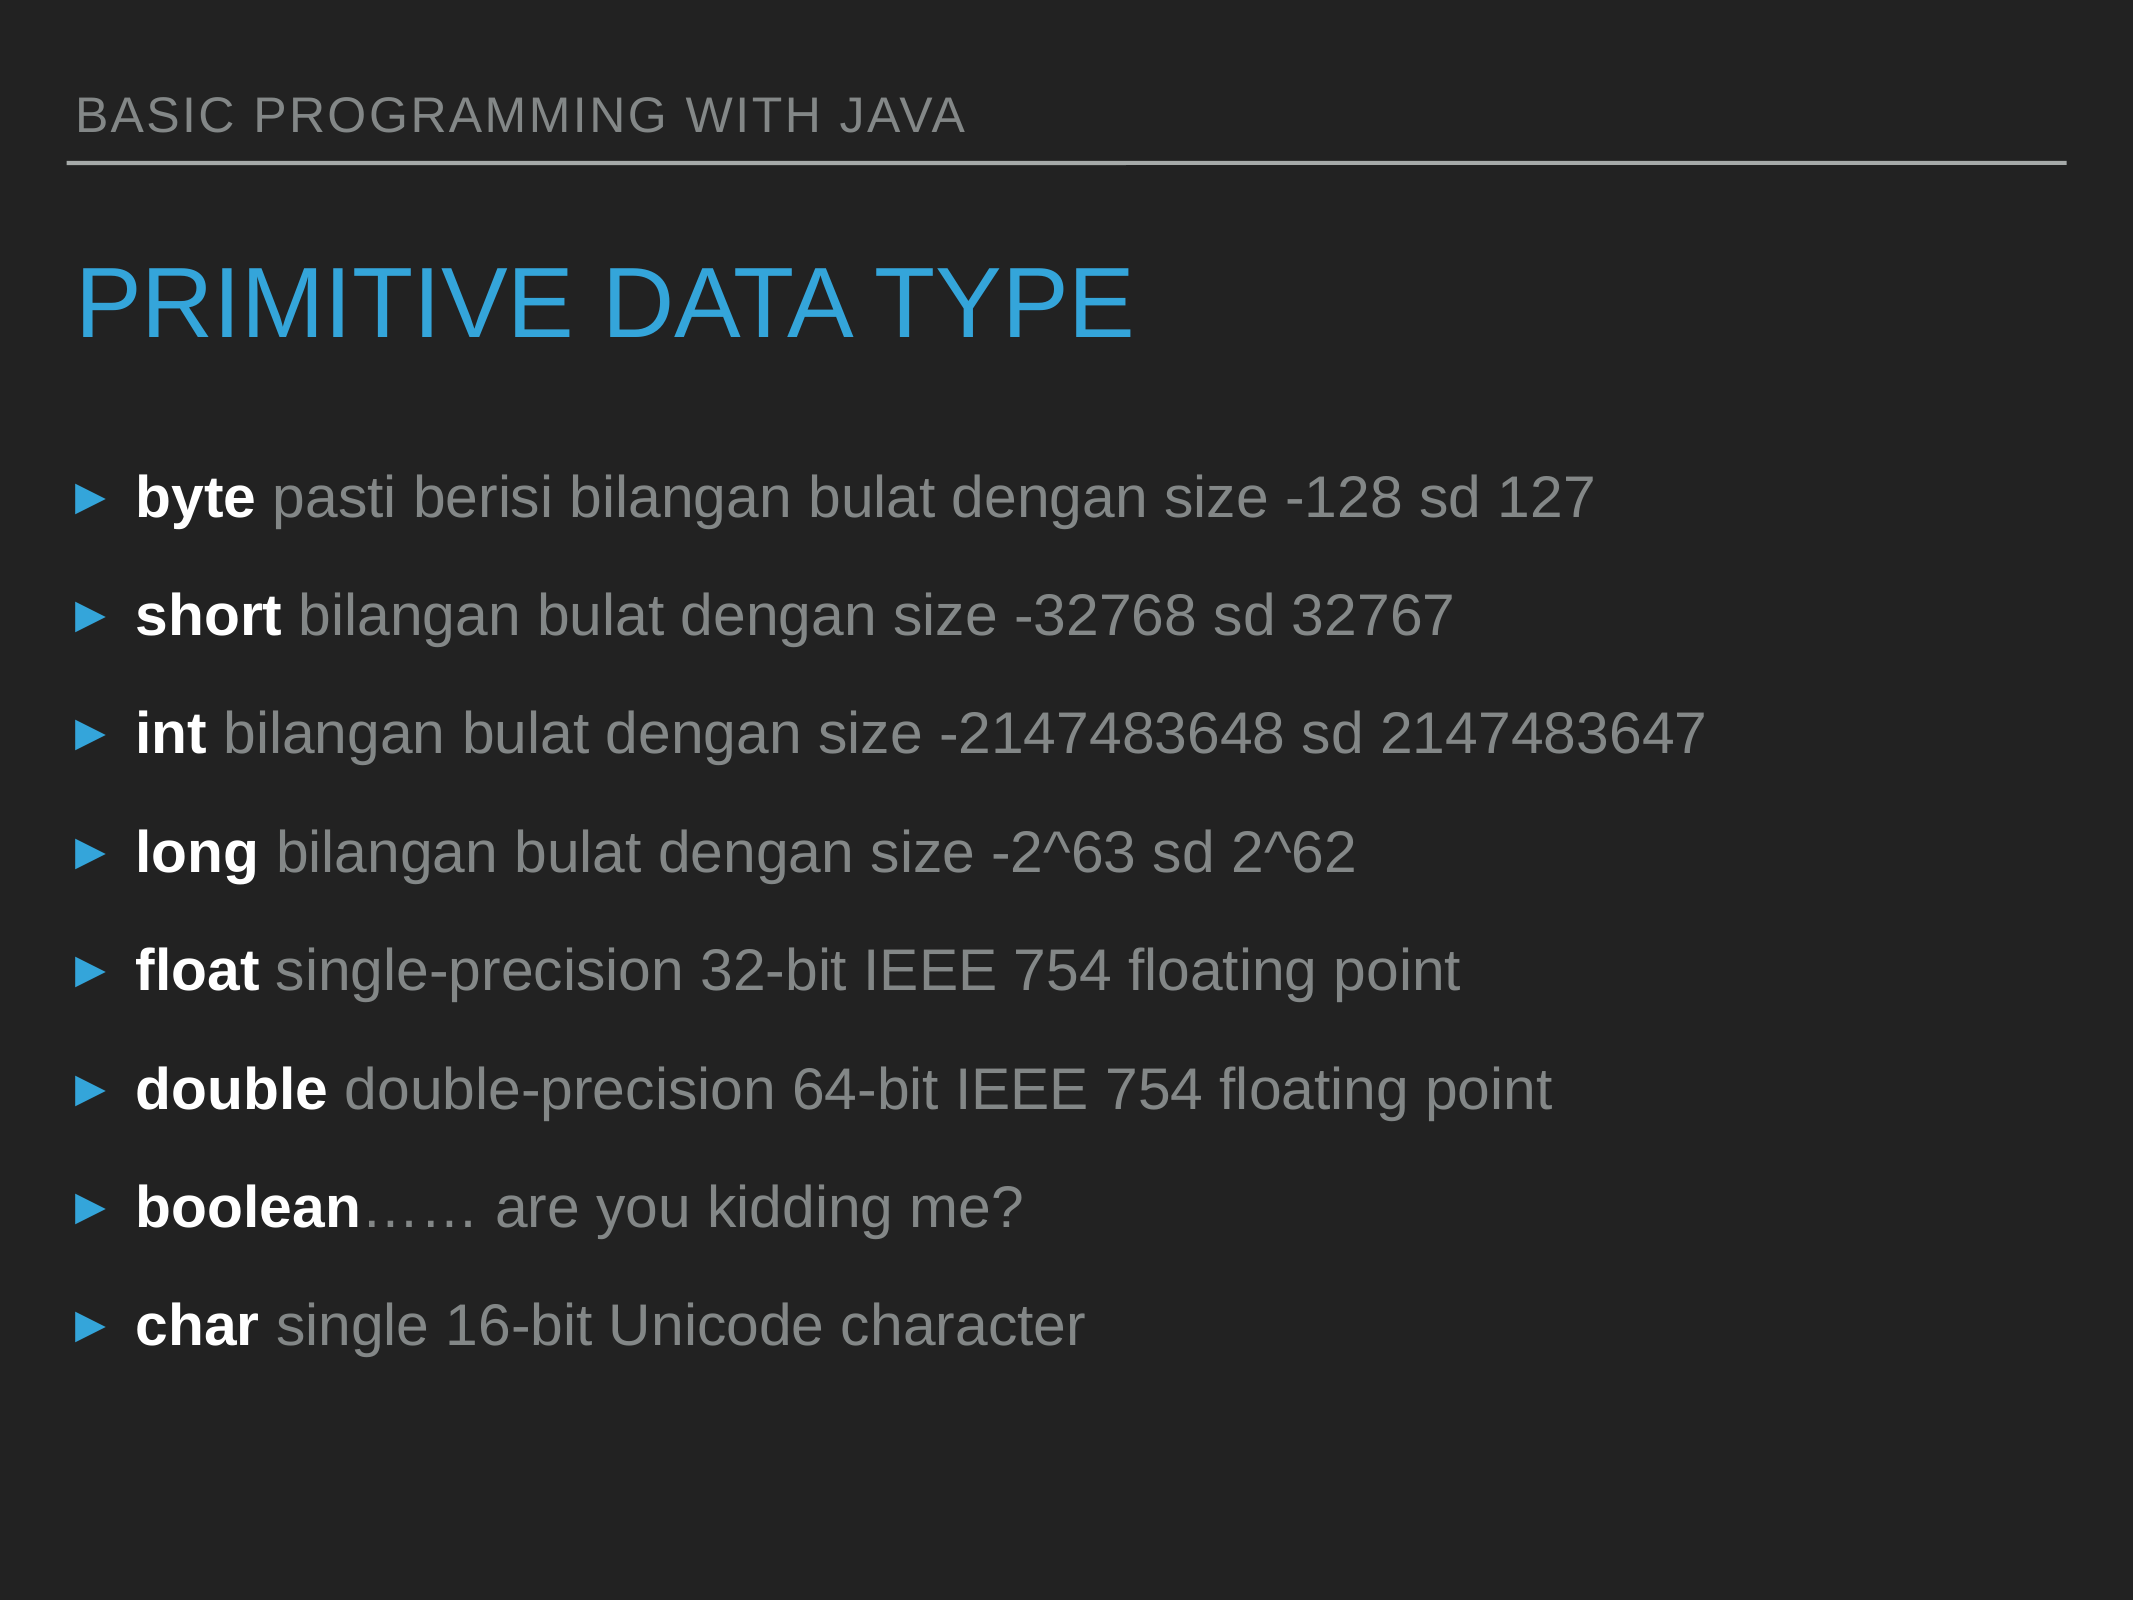

Basic programming with java
# Primitive data type
byte pasti berisi bilangan bulat dengan size -128 sd 127
short bilangan bulat dengan size -32768 sd 32767
int bilangan bulat dengan size -2147483648 sd 2147483647
long bilangan bulat dengan size -2^63 sd 2^62
float single-precision 32-bit IEEE 754 floating point
double double-precision 64-bit IEEE 754 floating point
boolean…… are you kidding me?
char single 16-bit Unicode character